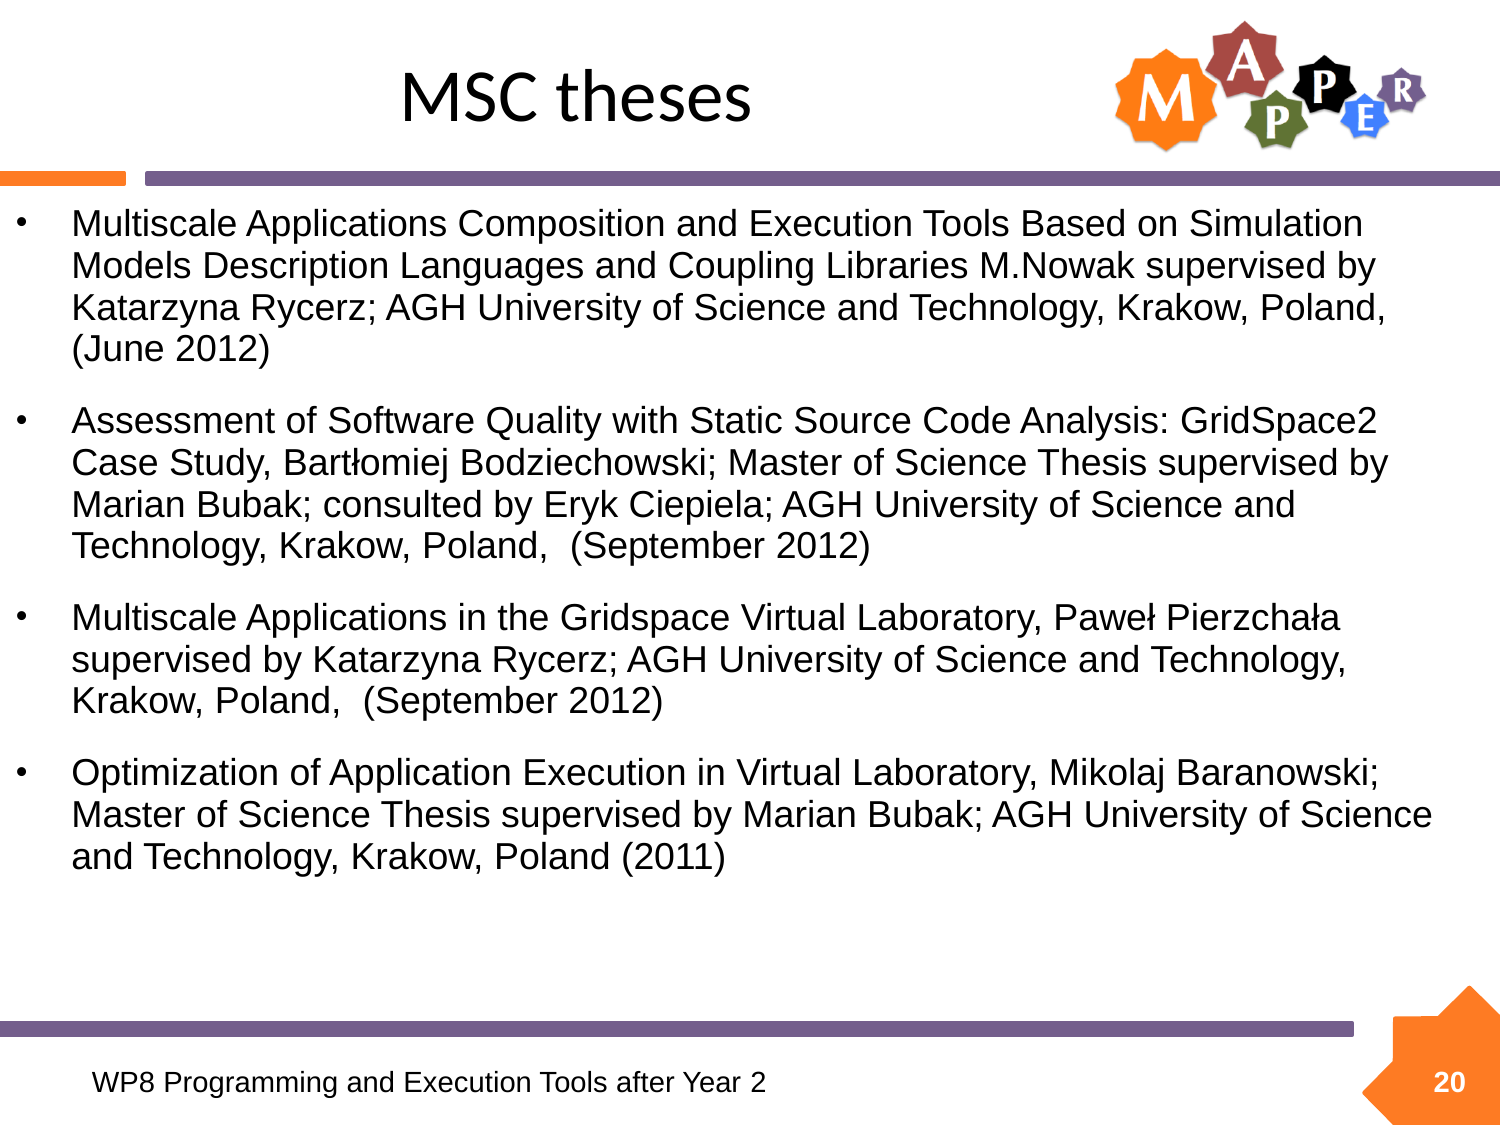

# MSC theses
Multiscale Applications Composition and Execution Tools Based on Simulation Models Description Languages and Coupling Libraries M.Nowak supervised by Katarzyna Rycerz; AGH University of Science and Technology, Krakow, Poland,(June 2012)
Assessment of Software Quality with Static Source Code Analysis: GridSpace2 Case Study, Bartłomiej Bodziechowski; Master of Science Thesis supervised by Marian Bubak; consulted by Eryk Ciepiela; AGH University of Science and Technology, Krakow, Poland,  (September 2012)
Multiscale Applications in the Gridspace Virtual Laboratory, Paweł Pierzchała supervised by Katarzyna Rycerz; AGH University of Science and Technology, Krakow, Poland,  (September 2012)
Optimization of Application Execution in Virtual Laboratory, Mikolaj Baranowski; Master of Science Thesis supervised by Marian Bubak; AGH University of Science and Technology, Krakow, Poland (2011)

WP8 Programming and Execution Tools after Year 2